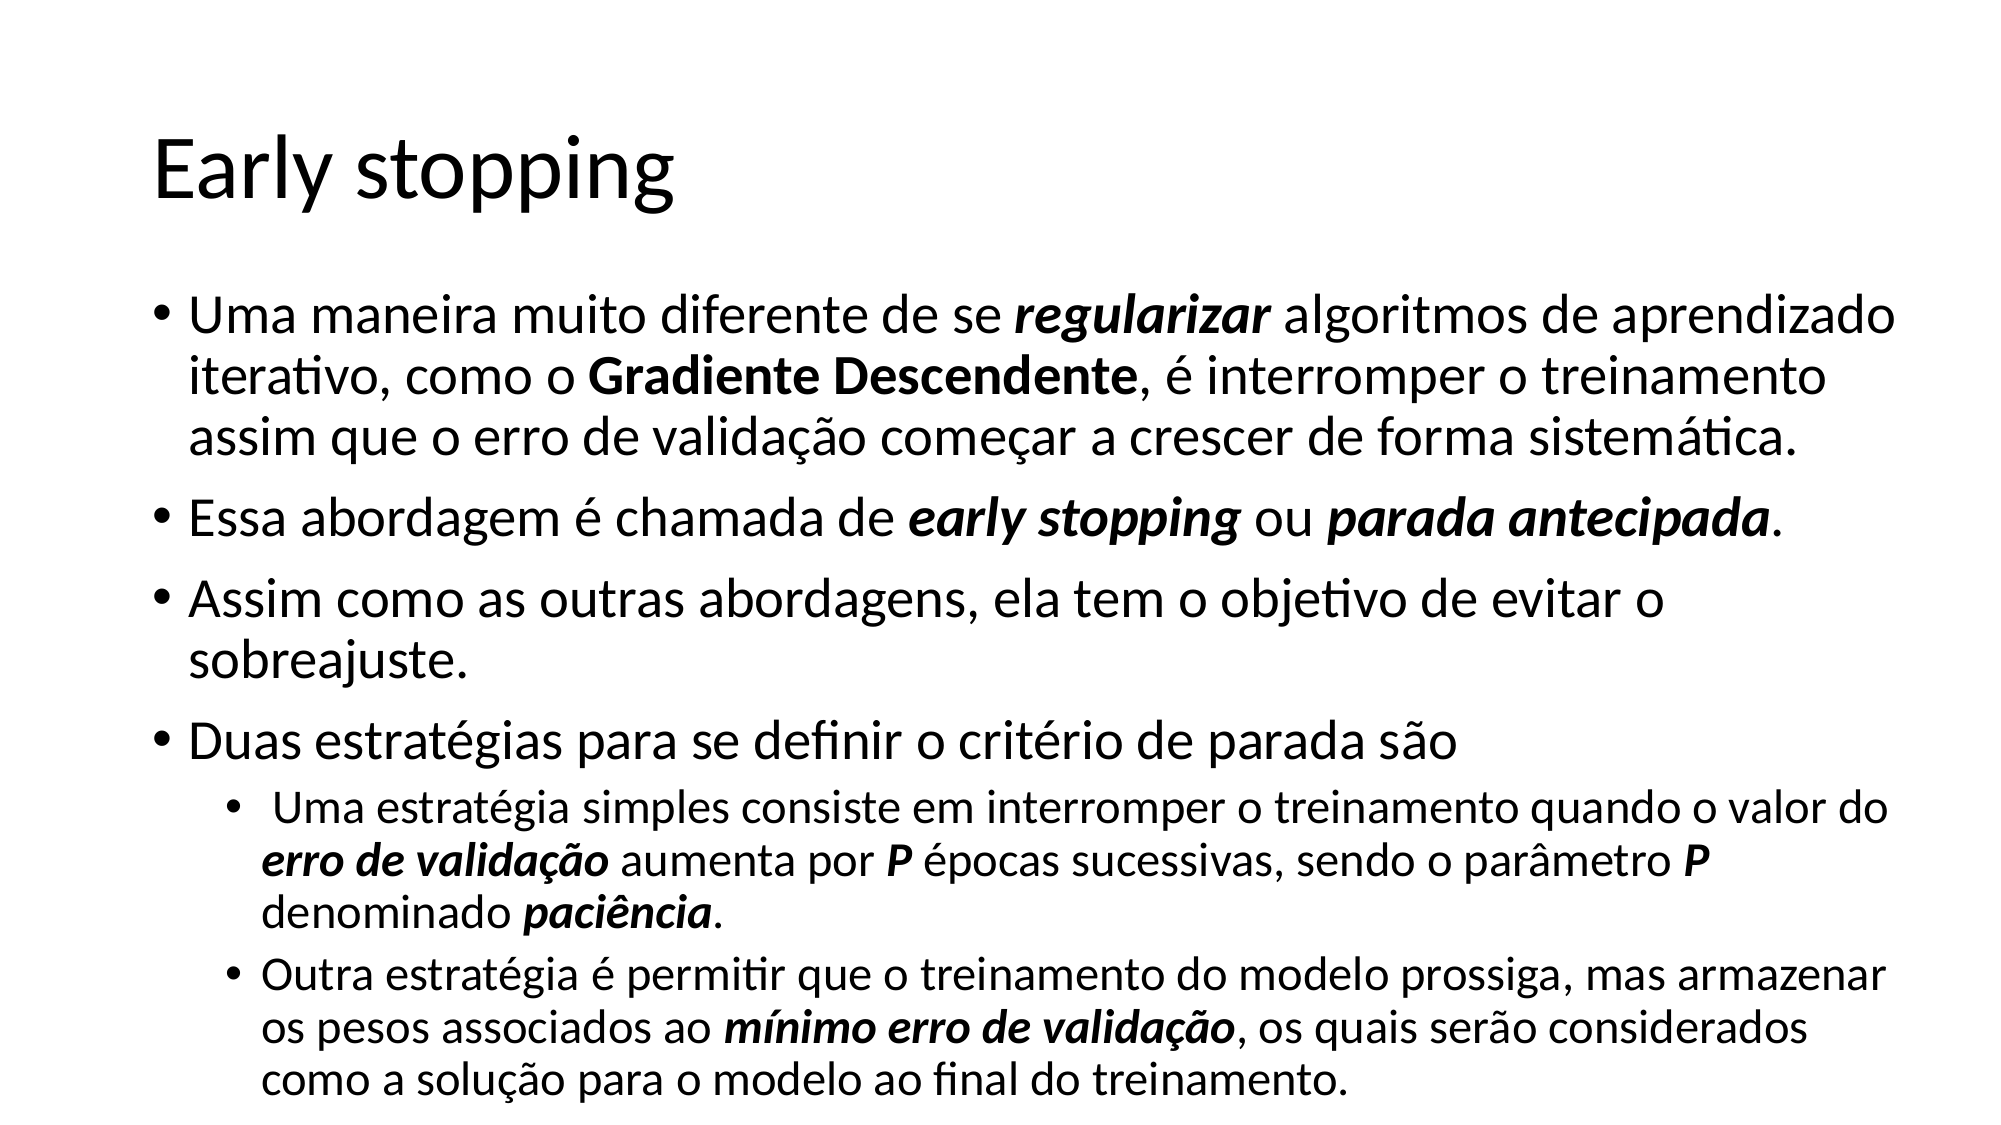

# Early stopping
Uma maneira muito diferente de se regularizar algoritmos de aprendizado iterativo, como o Gradiente Descendente, é interromper o treinamento assim que o erro de validação começar a crescer de forma sistemática.
Essa abordagem é chamada de early stopping ou parada antecipada.
Assim como as outras abordagens, ela tem o objetivo de evitar o sobreajuste.
Duas estratégias para se definir o critério de parada são
 Uma estratégia simples consiste em interromper o treinamento quando o valor do erro de validação aumenta por P épocas sucessivas, sendo o parâmetro P denominado paciência.
Outra estratégia é permitir que o treinamento do modelo prossiga, mas armazenar os pesos associados ao mínimo erro de validação, os quais serão considerados como a solução para o modelo ao final do treinamento.